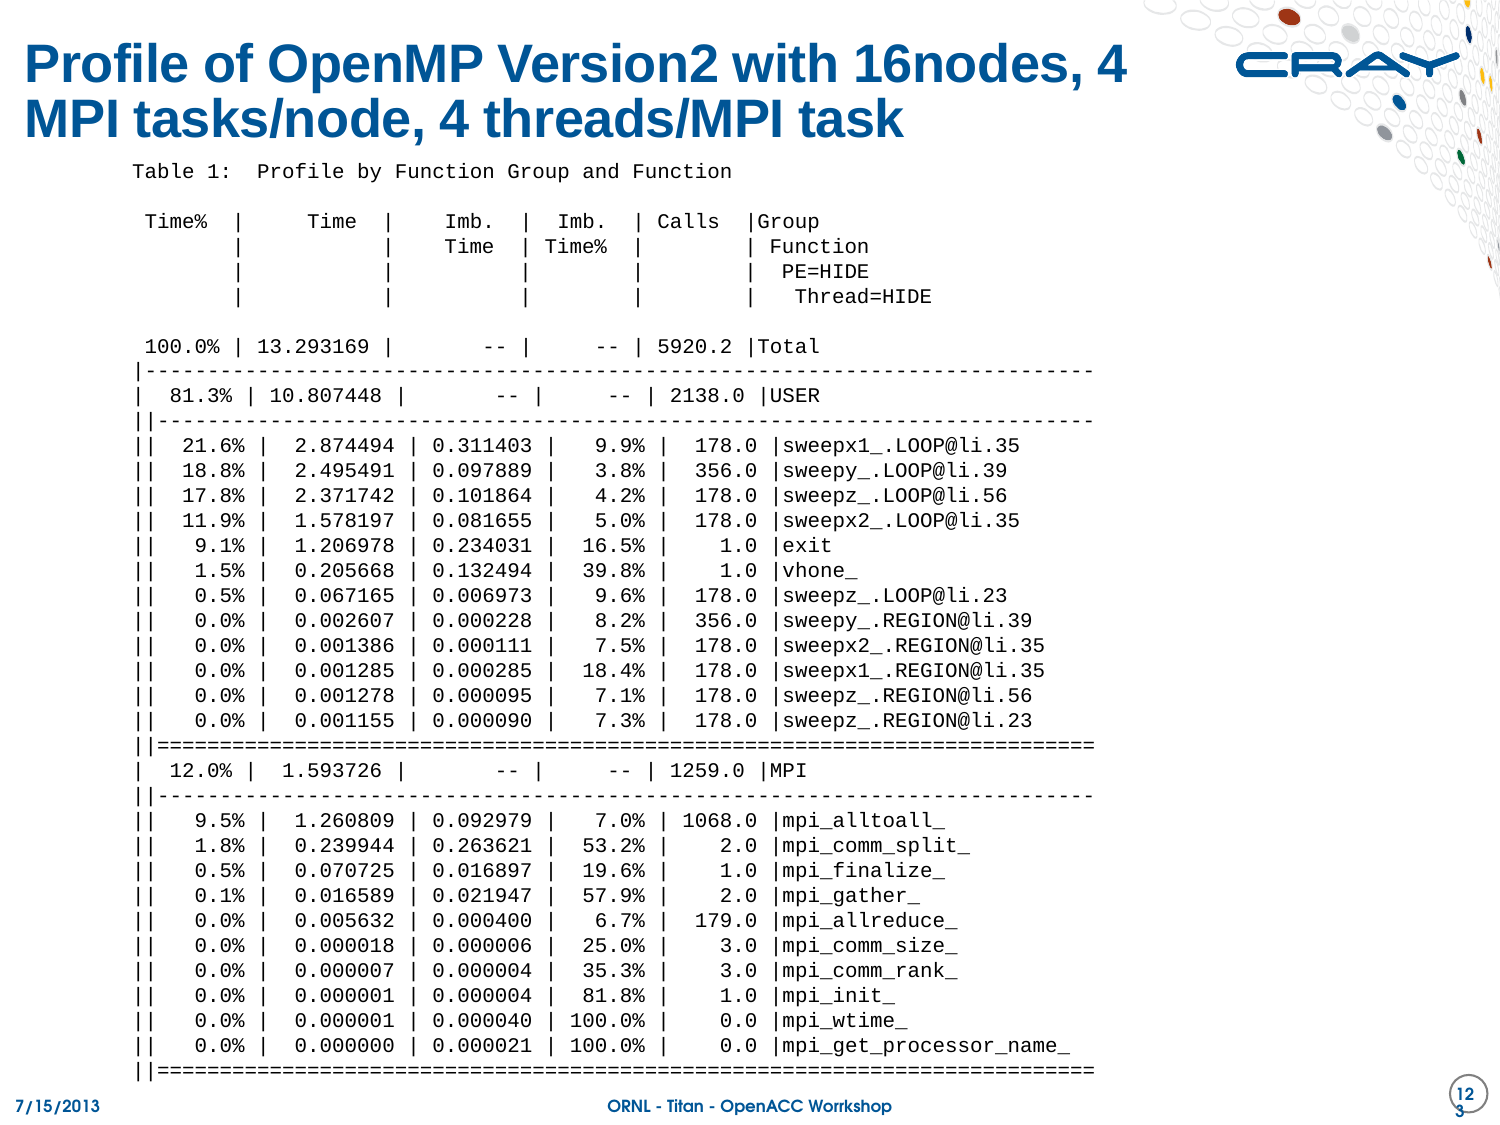

# Profile of OpenMP Version2 with 16nodes, 4 MPI tasks/node, 4 threads/MPI task
Table 1:  Profile by Function Group and Function

 Time%  |     Time  |    Imb.  |  Imb.  | Calls  |Group
        |           |    Time  | Time%  |        | Function
        |           |          |        |        |  PE=HIDE
        |           |          |        |        |   Thread=HIDE

 100.0% | 13.293169 |       -- |     -- | 5920.2 |Total
|----------------------------------------------------------------------------
|  81.3% | 10.807448 |       -- |     -- | 2138.0 |USER
||---------------------------------------------------------------------------
||  21.6% |  2.874494 | 0.311403 |   9.9% |  178.0 |sweepx1_.LOOP@li.35
||  18.8% |  2.495491 | 0.097889 |   3.8% |  356.0 |sweepy_.LOOP@li.39
||  17.8% |  2.371742 | 0.101864 |   4.2% |  178.0 |sweepz_.LOOP@li.56
||  11.9% |  1.578197 | 0.081655 |   5.0% |  178.0 |sweepx2_.LOOP@li.35
||   9.1% |  1.206978 | 0.234031 |  16.5% |    1.0 |exit
||   1.5% |  0.205668 | 0.132494 |  39.8% |    1.0 |vhone_
||   0.5% |  0.067165 | 0.006973 |   9.6% |  178.0 |sweepz_.LOOP@li.23
||   0.0% |  0.002607 | 0.000228 |   8.2% |  356.0 |sweepy_.REGION@li.39
||   0.0% |  0.001386 | 0.000111 |   7.5% |  178.0 |sweepx2_.REGION@li.35
||   0.0% |  0.001285 | 0.000285 |  18.4% |  178.0 |sweepx1_.REGION@li.35
||   0.0% |  0.001278 | 0.000095 |   7.1% |  178.0 |sweepz_.REGION@li.56
||   0.0% |  0.001155 | 0.000090 |   7.3% |  178.0 |sweepz_.REGION@li.23
||===========================================================================
|  12.0% |  1.593726 |       -- |     -- | 1259.0 |MPI
||---------------------------------------------------------------------------
||   9.5% |  1.260809 | 0.092979 |   7.0% | 1068.0 |mpi_alltoall_
||   1.8% |  0.239944 | 0.263621 |  53.2% |    2.0 |mpi_comm_split_
||   0.5% |  0.070725 | 0.016897 |  19.6% |    1.0 |mpi_finalize_
||   0.1% |  0.016589 | 0.021947 |  57.9% |    2.0 |mpi_gather_
||   0.0% |  0.005632 | 0.000400 |   6.7% |  179.0 |mpi_allreduce_
||   0.0% |  0.000018 | 0.000006 |  25.0% |    3.0 |mpi_comm_size_
||   0.0% |  0.000007 | 0.000004 |  35.3% |    3.0 |mpi_comm_rank_
||   0.0% |  0.000001 | 0.000004 |  81.8% |    1.0 |mpi_init_
||   0.0% |  0.000001 | 0.000040 | 100.0% |    0.0 |mpi_wtime_
||   0.0% |  0.000000 | 0.000021 | 100.0% |    0.0 |mpi_get_processor_name_
||===========================================================================

123
7/15/2013
ORNL - Titan - OpenACC Worrkshop